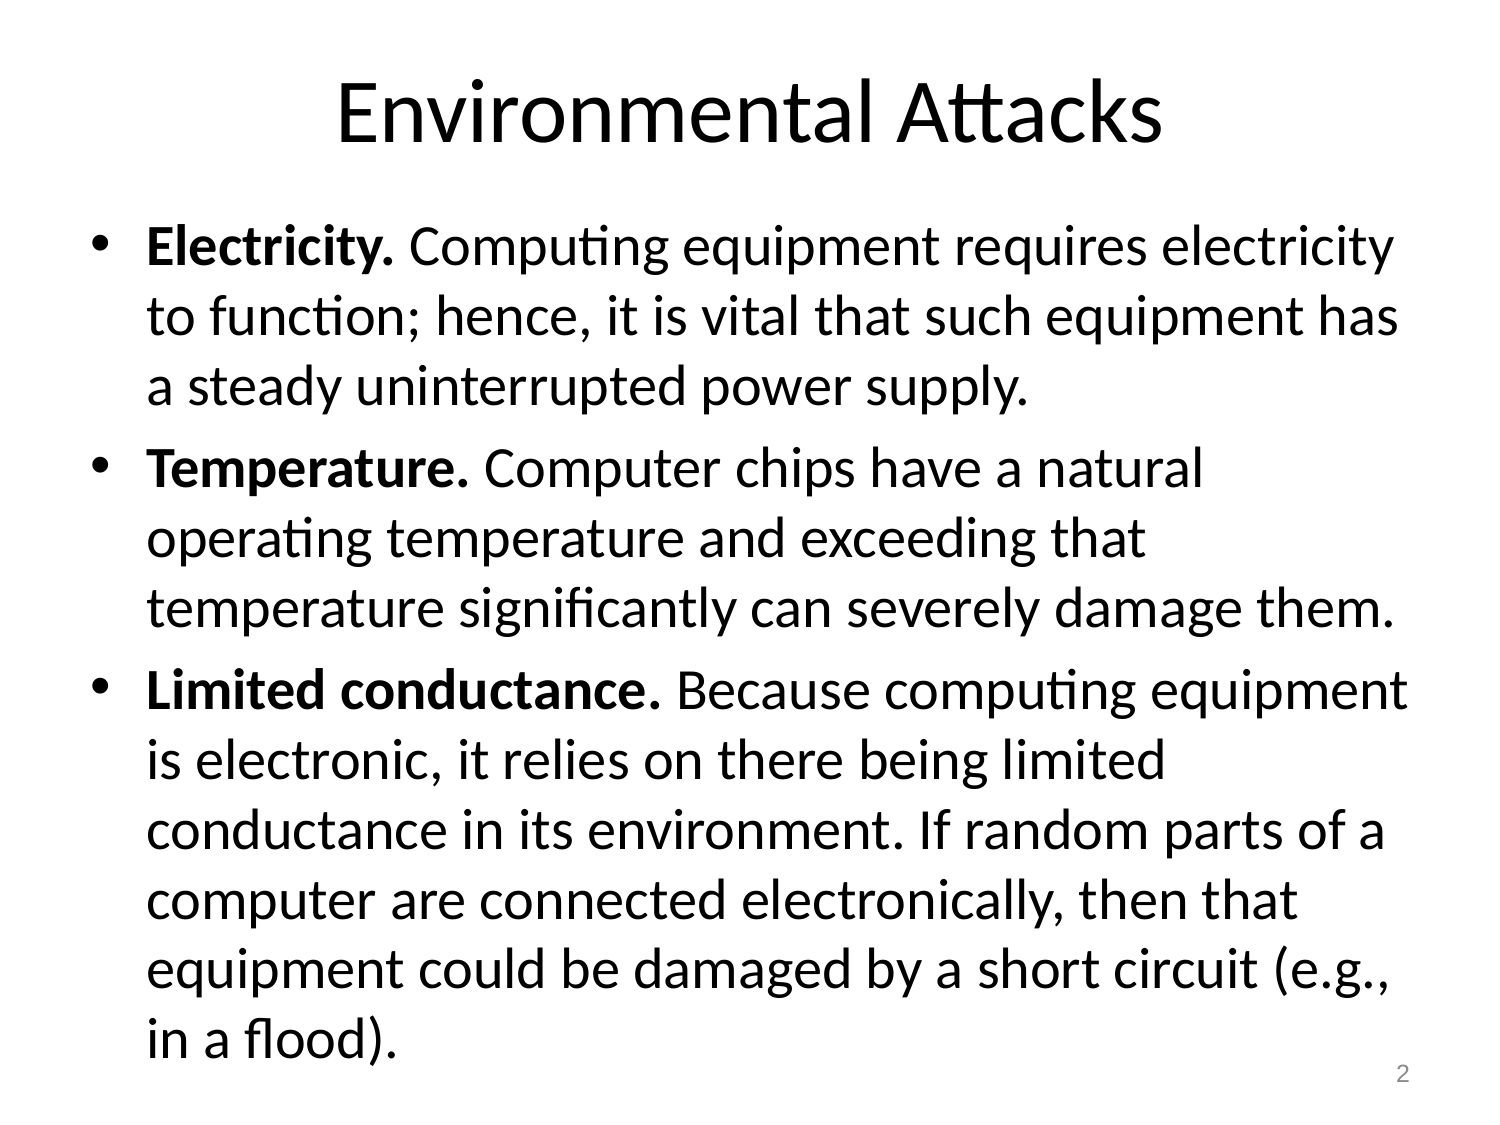

# Environmental Attacks
Electricity. Computing equipment requires electricity to function; hence, it is vital that such equipment has a steady uninterrupted power supply.
Temperature. Computer chips have a natural operating temperature and exceeding that temperature significantly can severely damage them.
Limited conductance. Because computing equipment is electronic, it relies on there being limited conductance in its environment. If random parts of a computer are connected electronically, then that equipment could be damaged by a short circuit (e.g., in a flood).
2